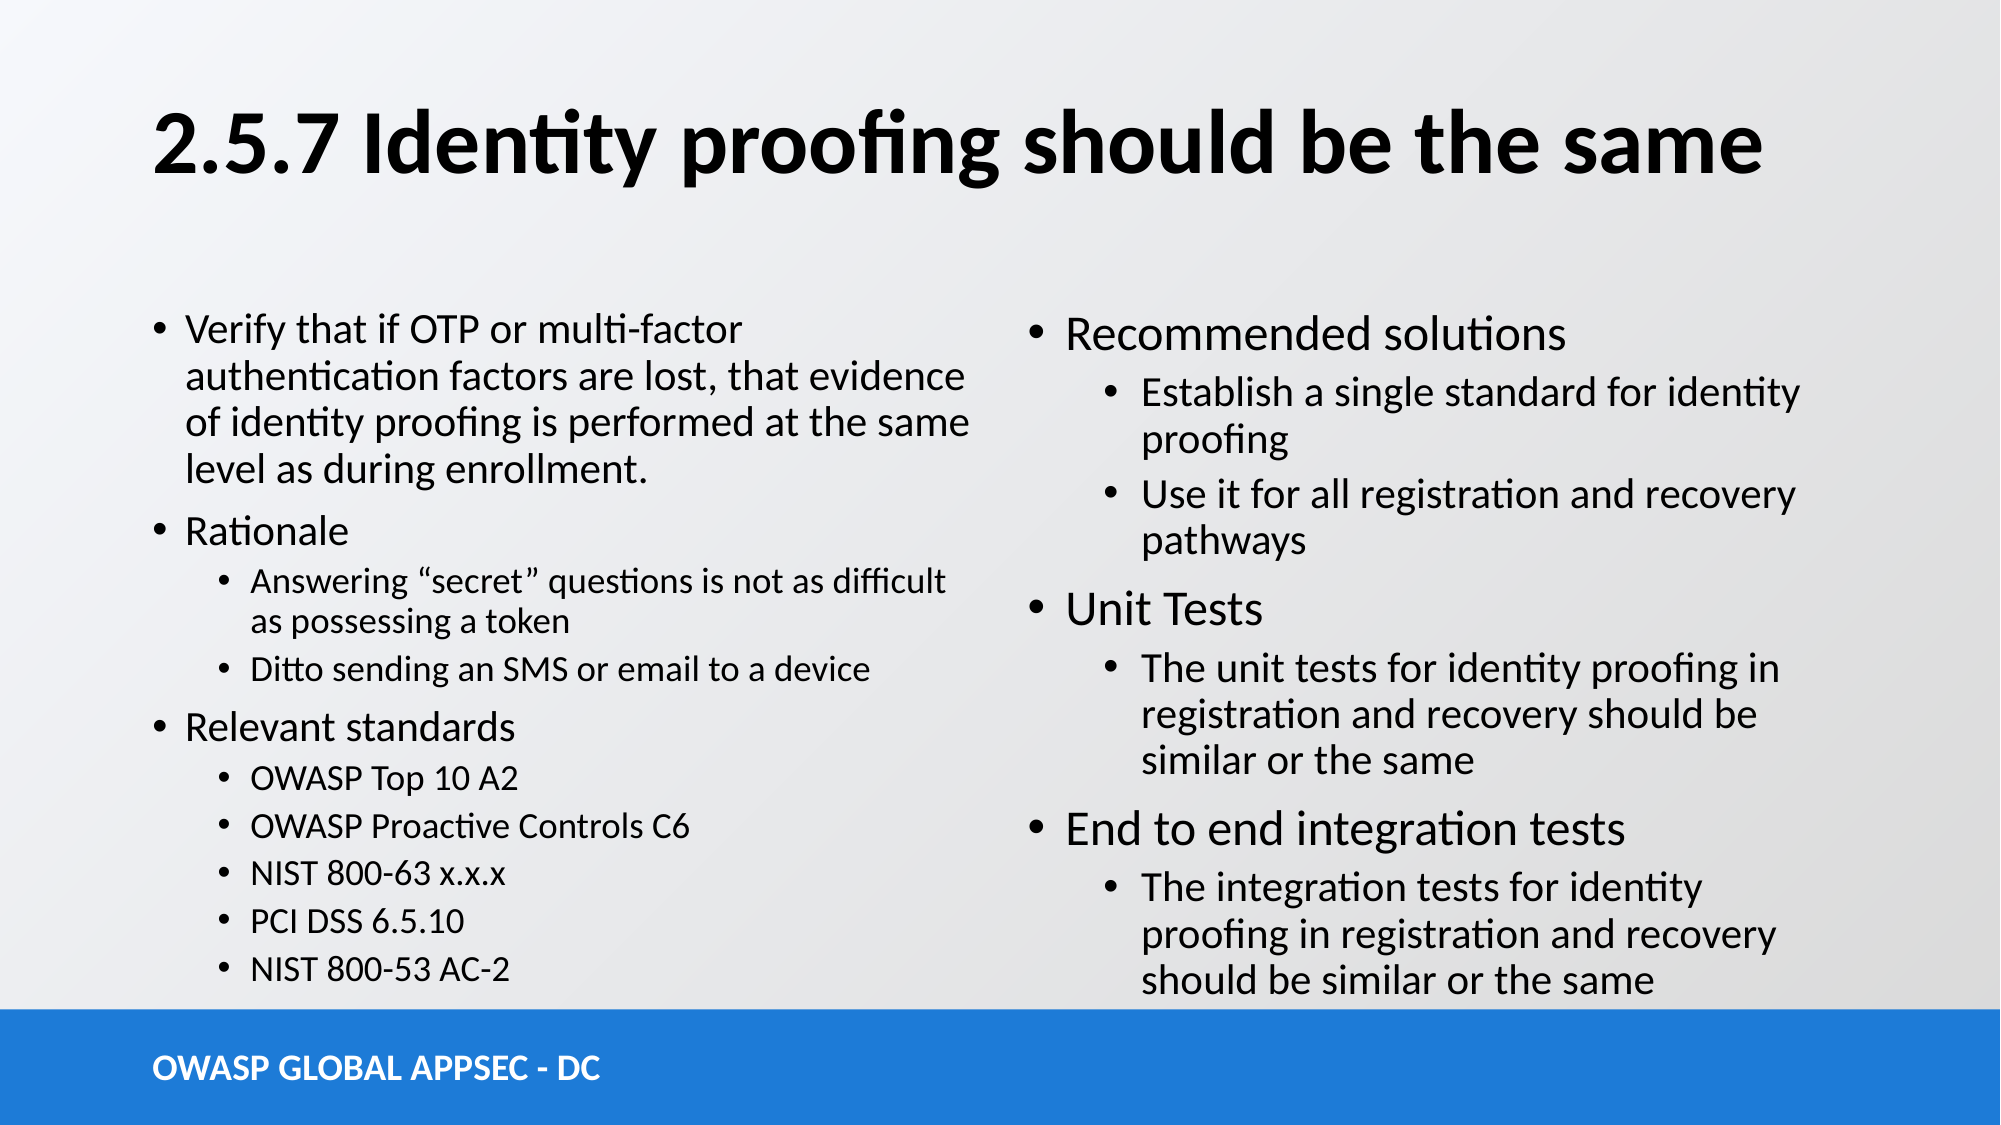

# 2.5.7 Identity proofing should be the same
Verify that if OTP or multi-factor authentication factors are lost, that evidence of identity proofing is performed at the same level as during enrollment.
Rationale
Answering “secret” questions is not as difficult as possessing a token
Ditto sending an SMS or email to a device
Relevant standards
OWASP Top 10 A2
OWASP Proactive Controls C6
NIST 800-63 x.x.x
PCI DSS 6.5.10
NIST 800-53 AC-2

Recommended solutions
Establish a single standard for identity proofing
Use it for all registration and recovery pathways
Unit Tests
The unit tests for identity proofing in registration and recovery should be similar or the same
End to end integration tests
The integration tests for identity proofing in registration and recovery should be similar or the same